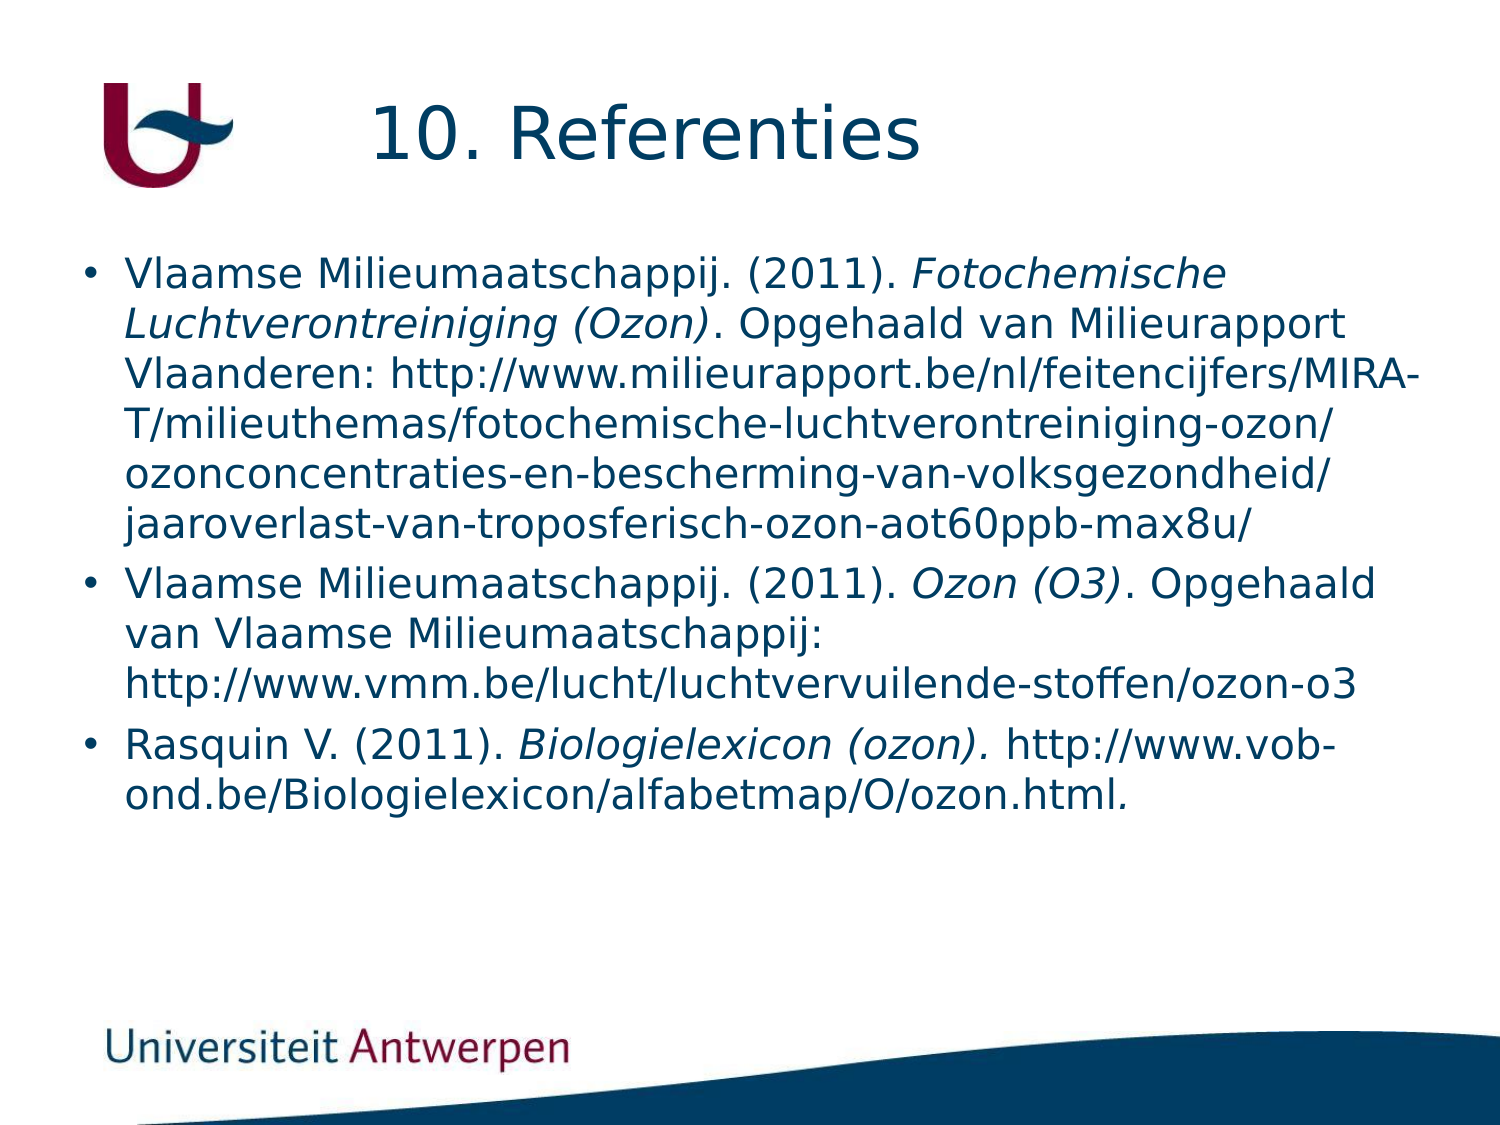

# 10. Referenties
Vlaamse Milieumaatschappij. (2011). Fotochemische Luchtverontreiniging (Ozon). Opgehaald van Milieurapport Vlaanderen: http://www.milieurapport.be/nl/feitencijfers/MIRA-T/milieuthemas/fotochemische-luchtverontreiniging-ozon/ozonconcentraties-en-bescherming-van-volksgezondheid/jaaroverlast-van-troposferisch-ozon-aot60ppb-max8u/
Vlaamse Milieumaatschappij. (2011). Ozon (O3). Opgehaald van Vlaamse Milieumaatschappij: http://www.vmm.be/lucht/luchtvervuilende-stoffen/ozon-o3
Rasquin V. (2011). Biologielexicon (ozon). http://www.vob-ond.be/Biologielexicon/alfabetmap/O/ozon.html.